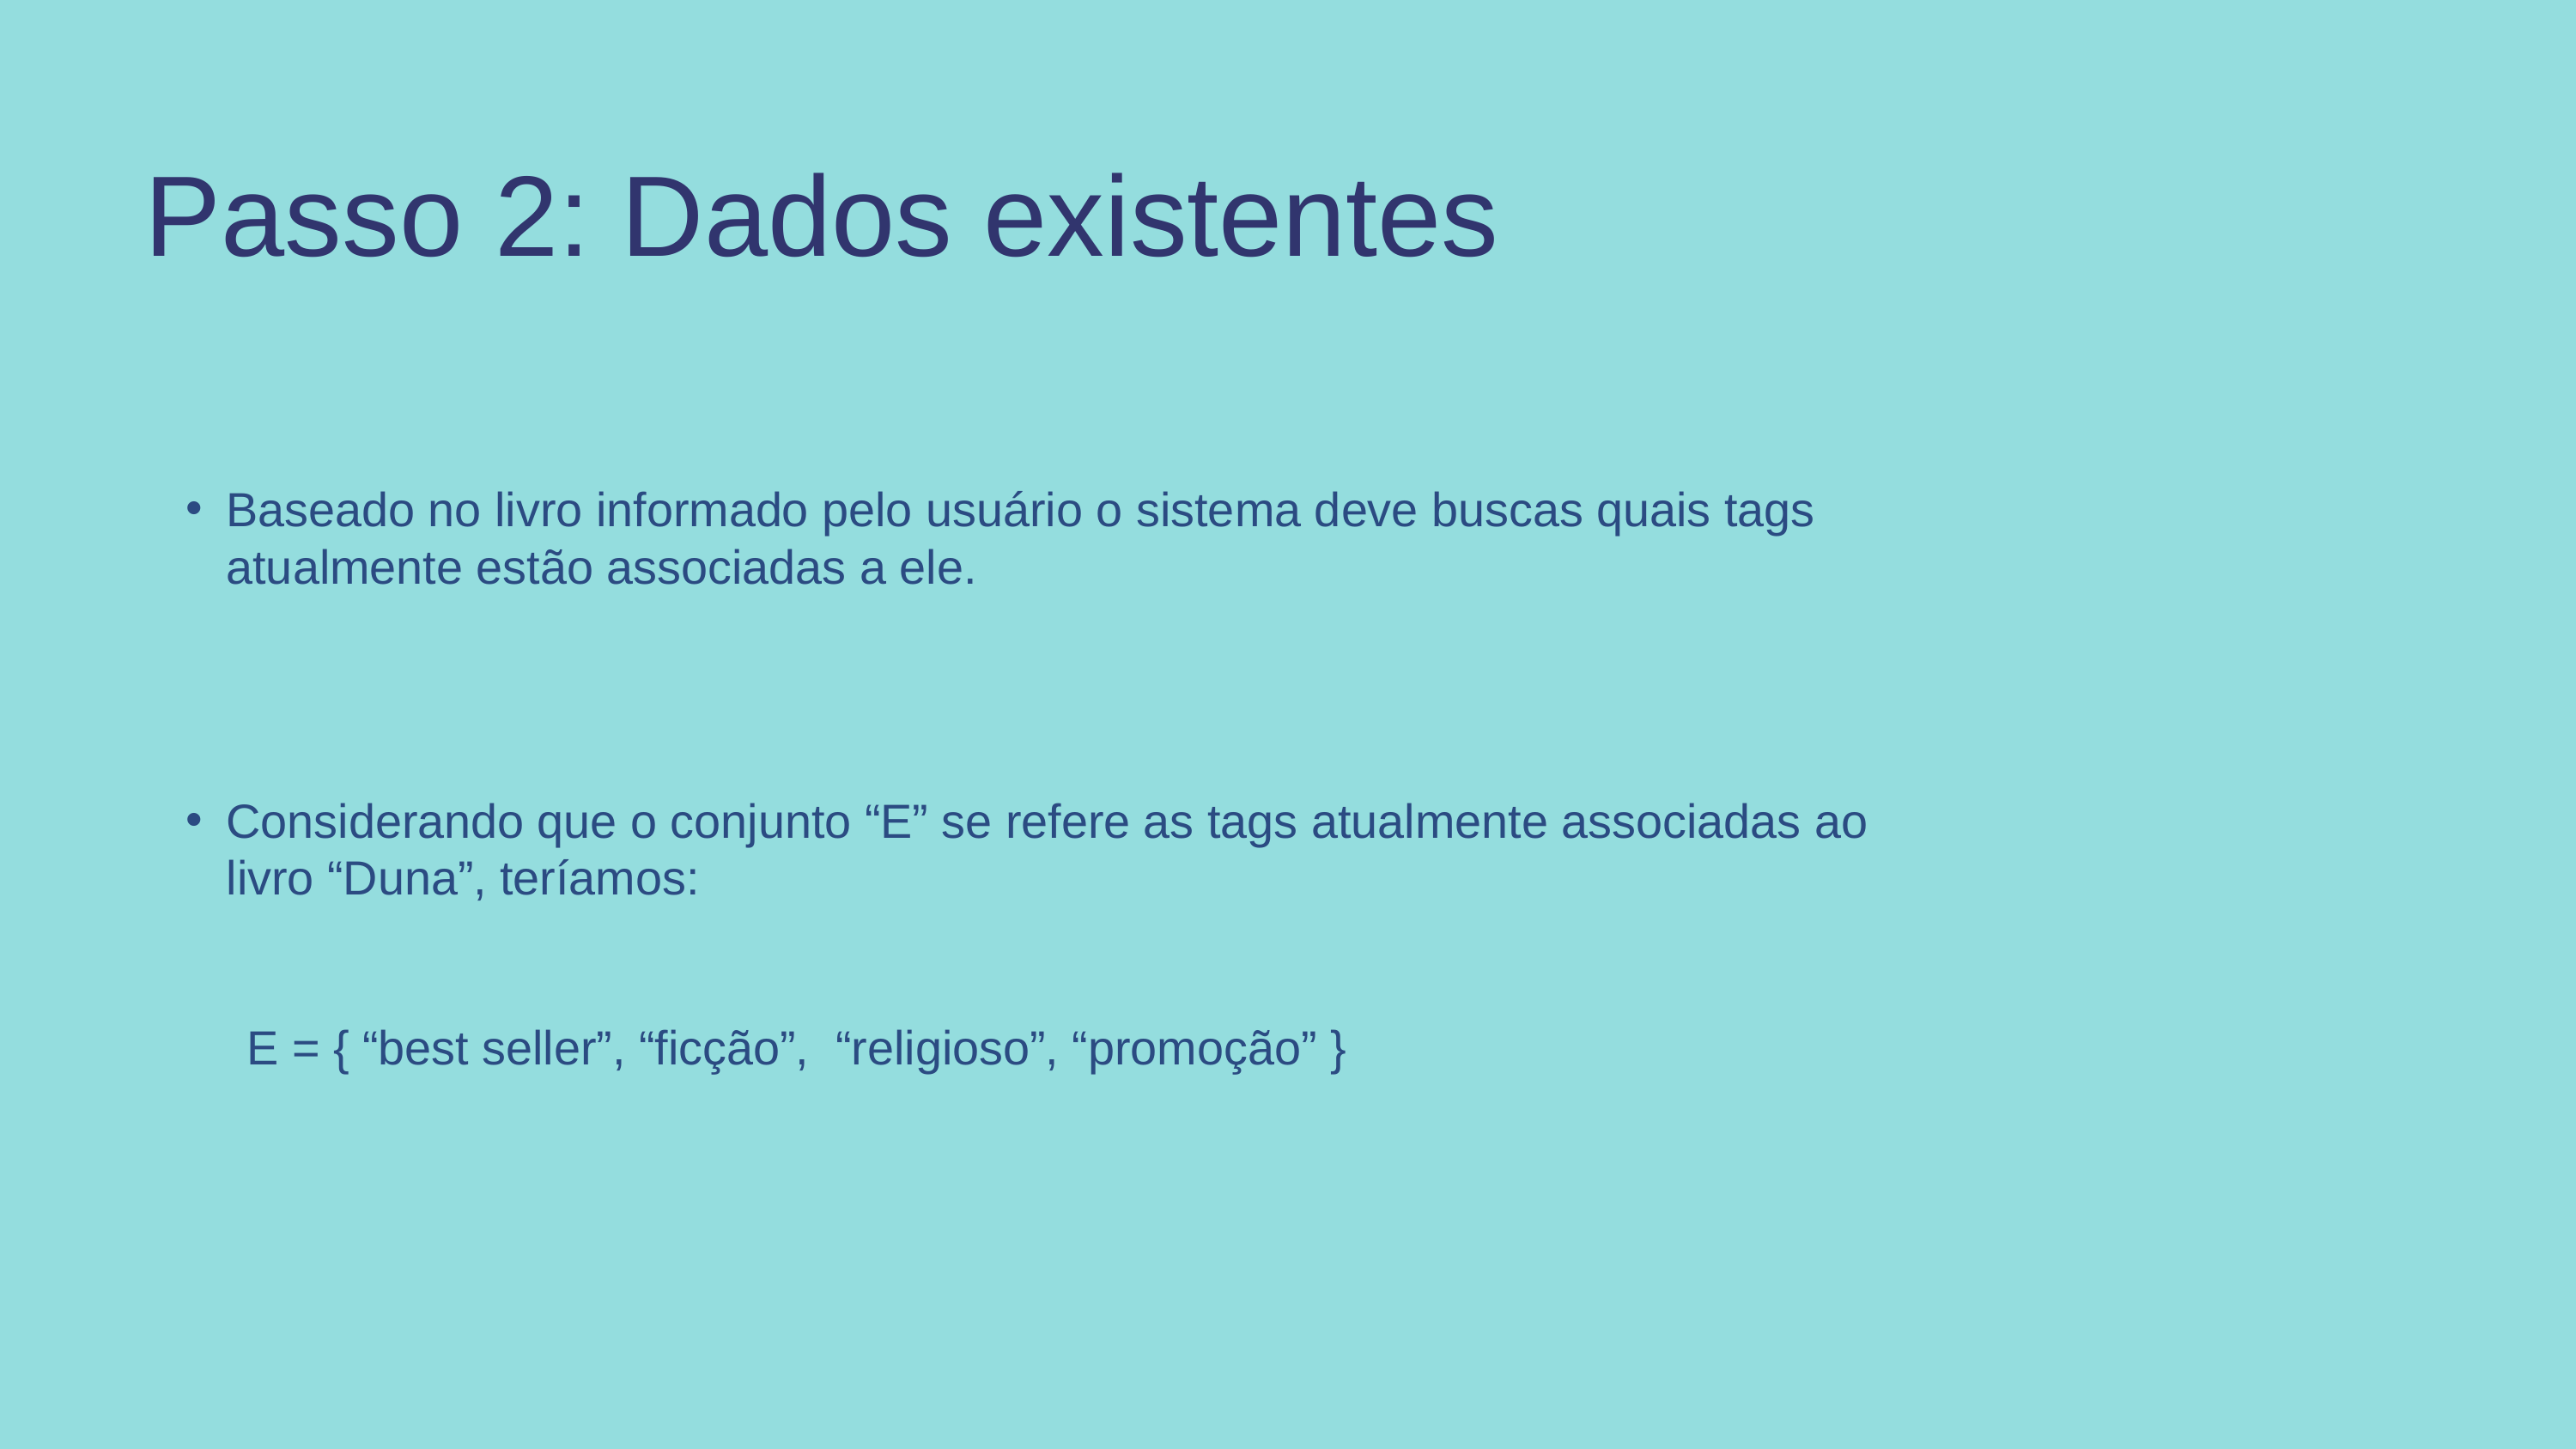

Passo 2: Dados existentes
Baseado no livro informado pelo usuário o sistema deve buscas quais tags atualmente estão associadas a ele.
Considerando que o conjunto “E” se refere as tags atualmente associadas ao livro “Duna”, teríamos:
E = { “best seller”, “ficção”,  “religioso”, “promoção” }